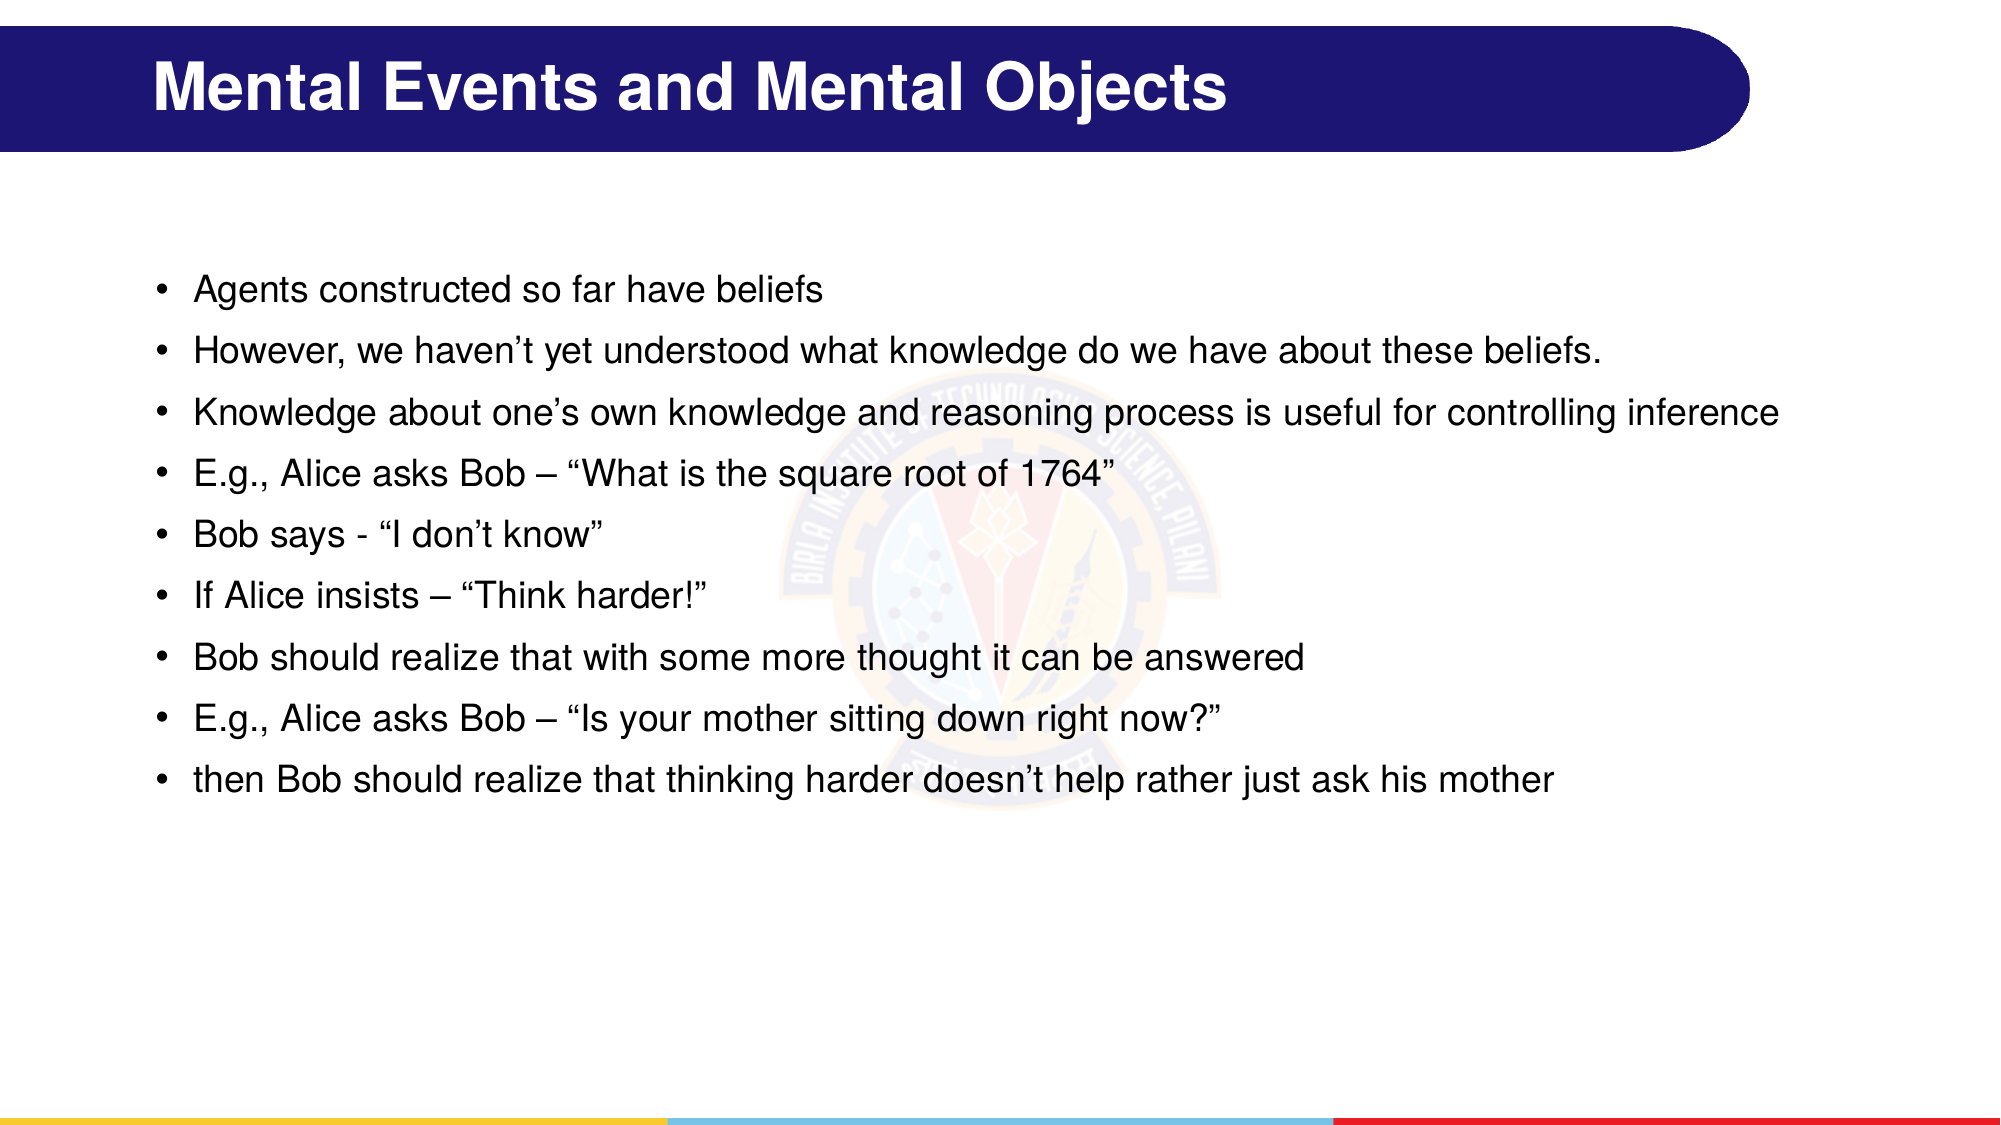

# Mental Events and Mental Objects

Agents constructed so far have beliefs
However, we haven’t yet understood what knowledge do we have about these beliefs.
Knowledge about one’s own knowledge and reasoning process is useful for controlling inference
E.g., Alice asks Bob – “What is the square root of 1764”
Bob says - “I don’t know”
If Alice insists – “Think harder!”
Bob should realize that with some more thought it can be answered
E.g., Alice asks Bob – “Is your mother sitting down right now?”
then Bob should realize that thinking harder doesn’t help rather just ask his mother